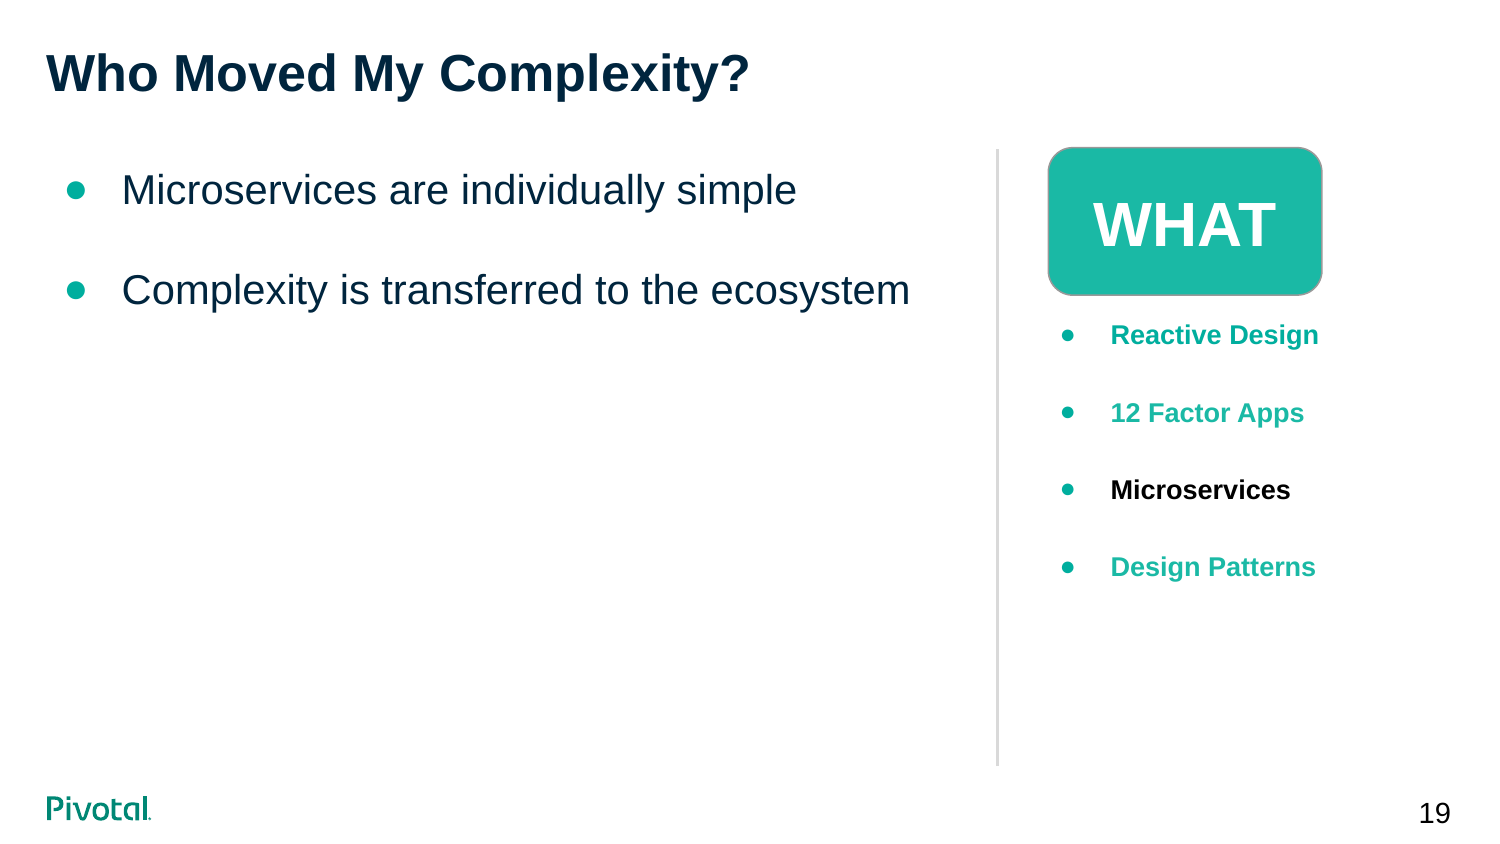

# Who Moved My Complexity?
Microservices are individually simple
Complexity is transferred to the ecosystem

Reactive Design
12 Factor Apps
Microservices
Design Patterns
WHAT
19